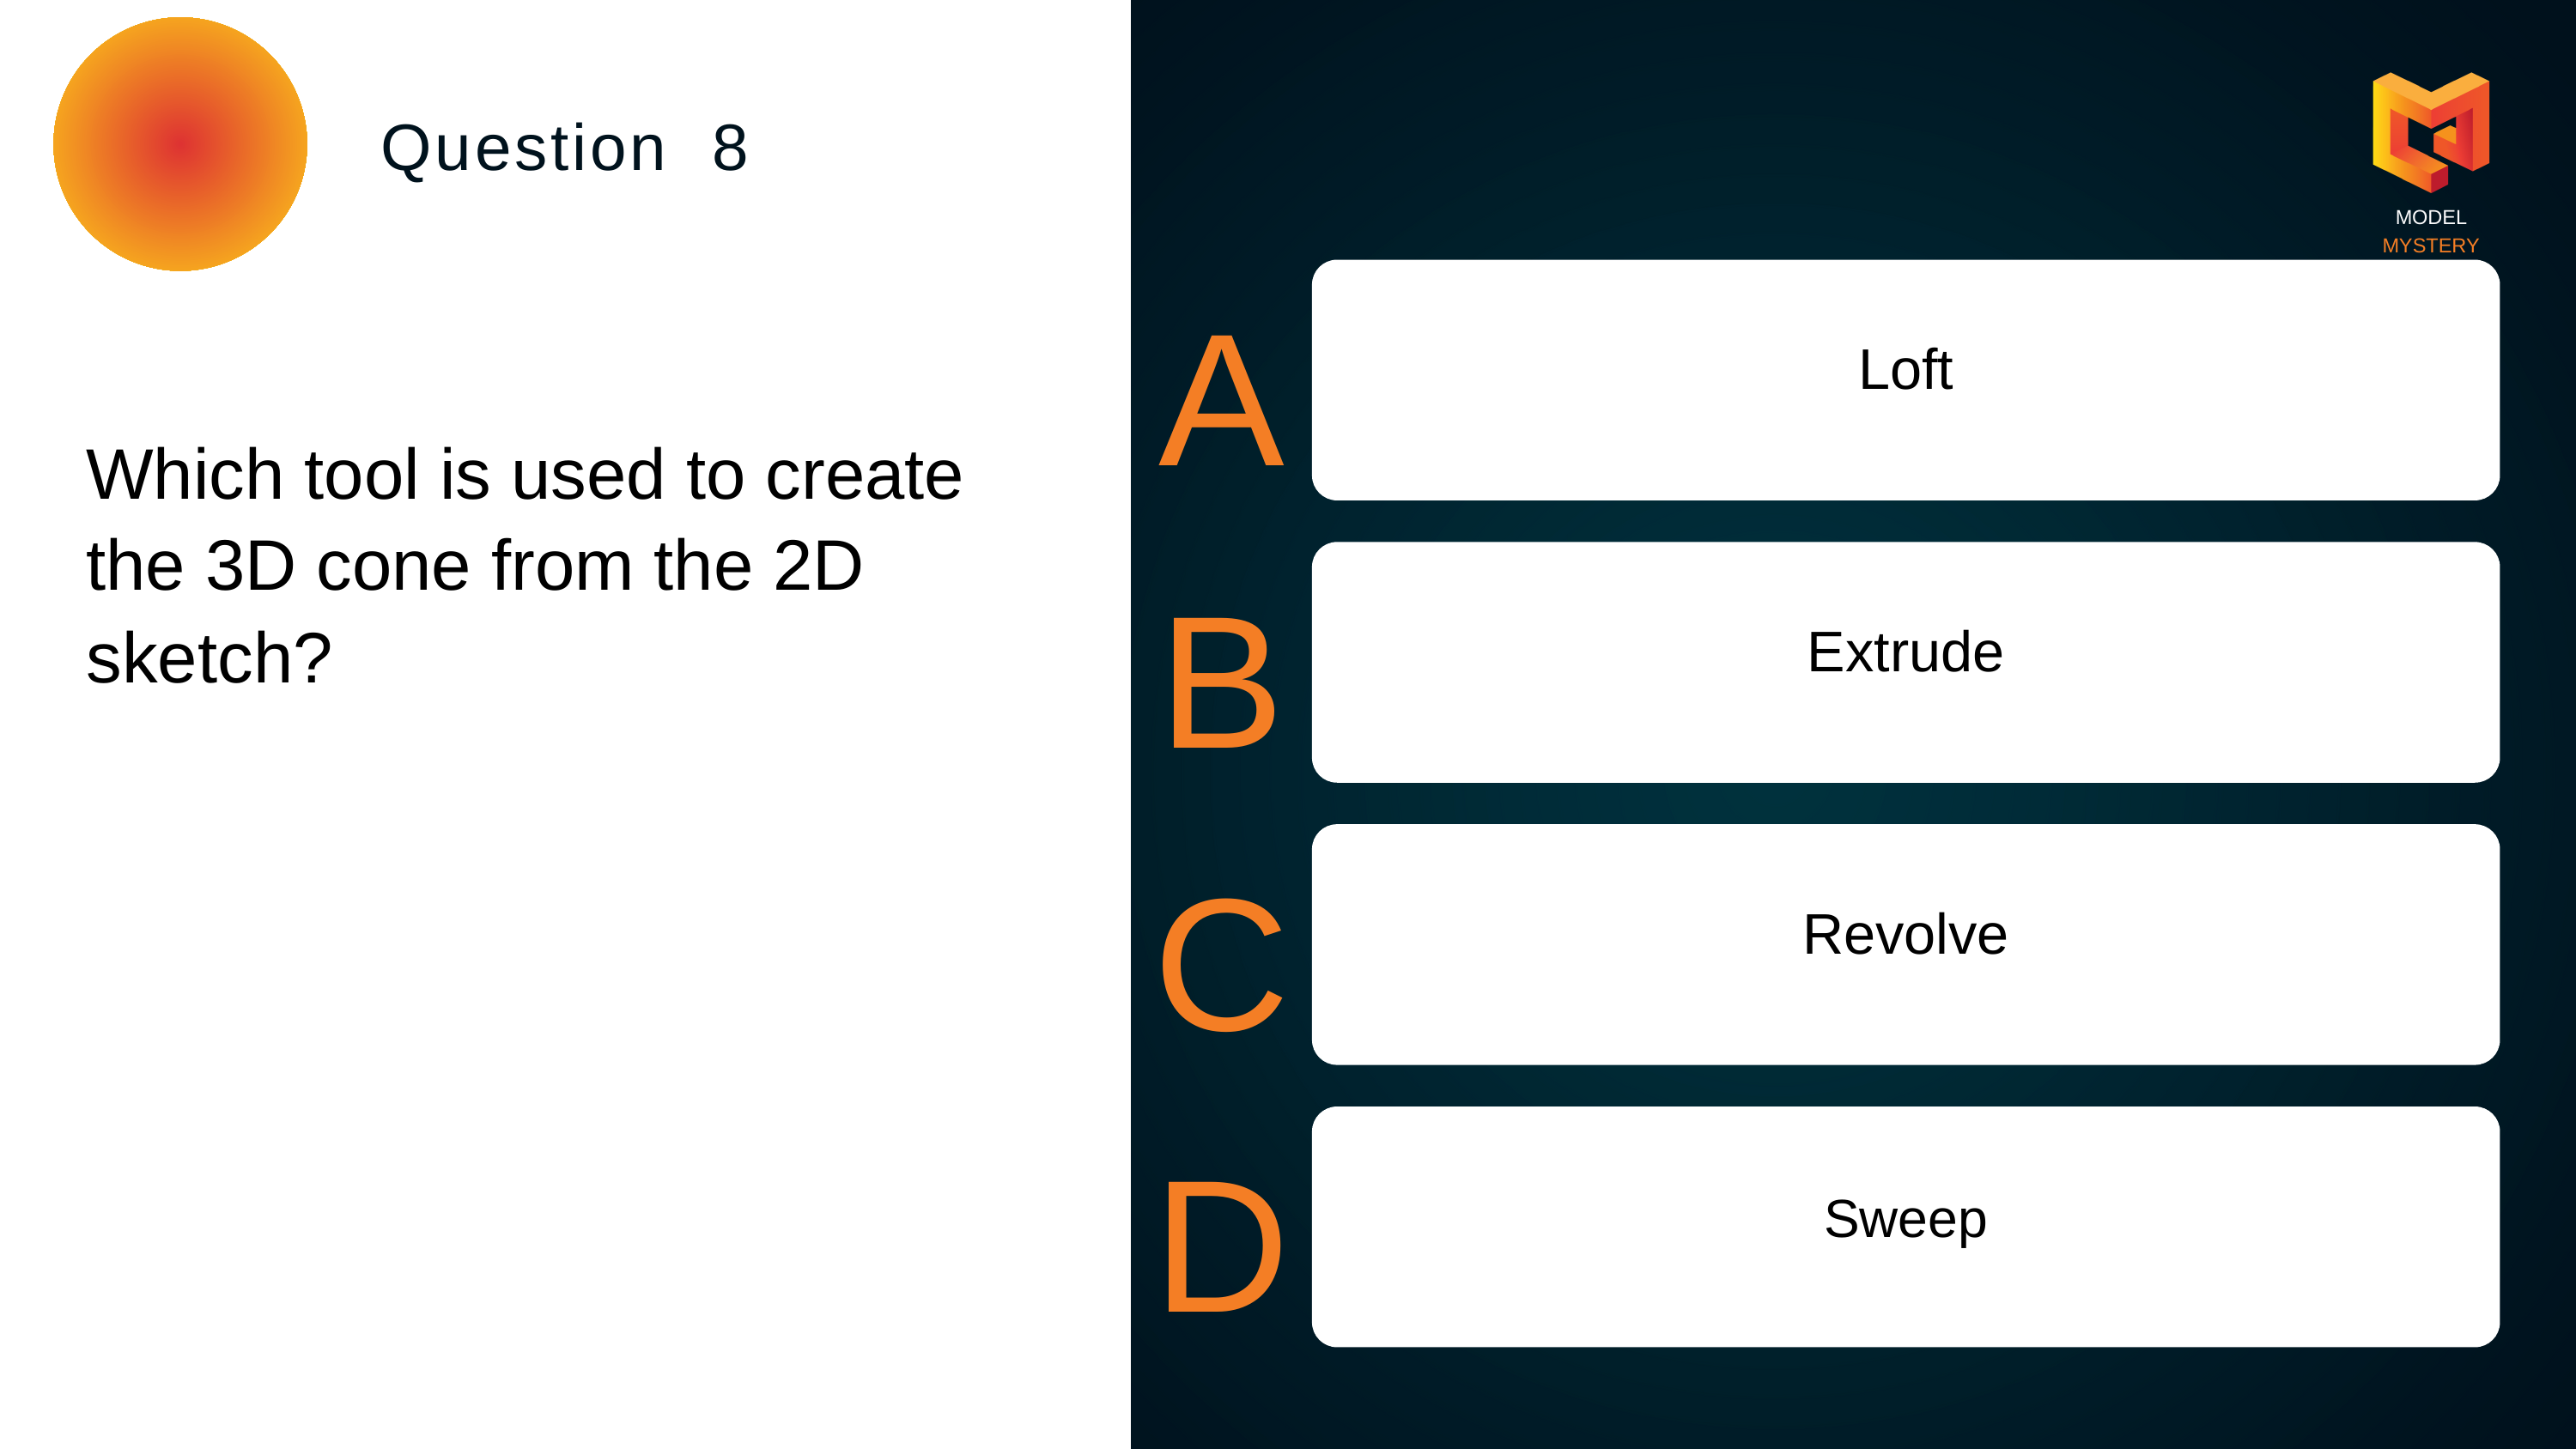

MODEL MYSTERY
Question  8
A

Loft
Which tool is used to create the 3D cone from the 2D sketch?

B

Extrude
C

Revolve
D

Sweep